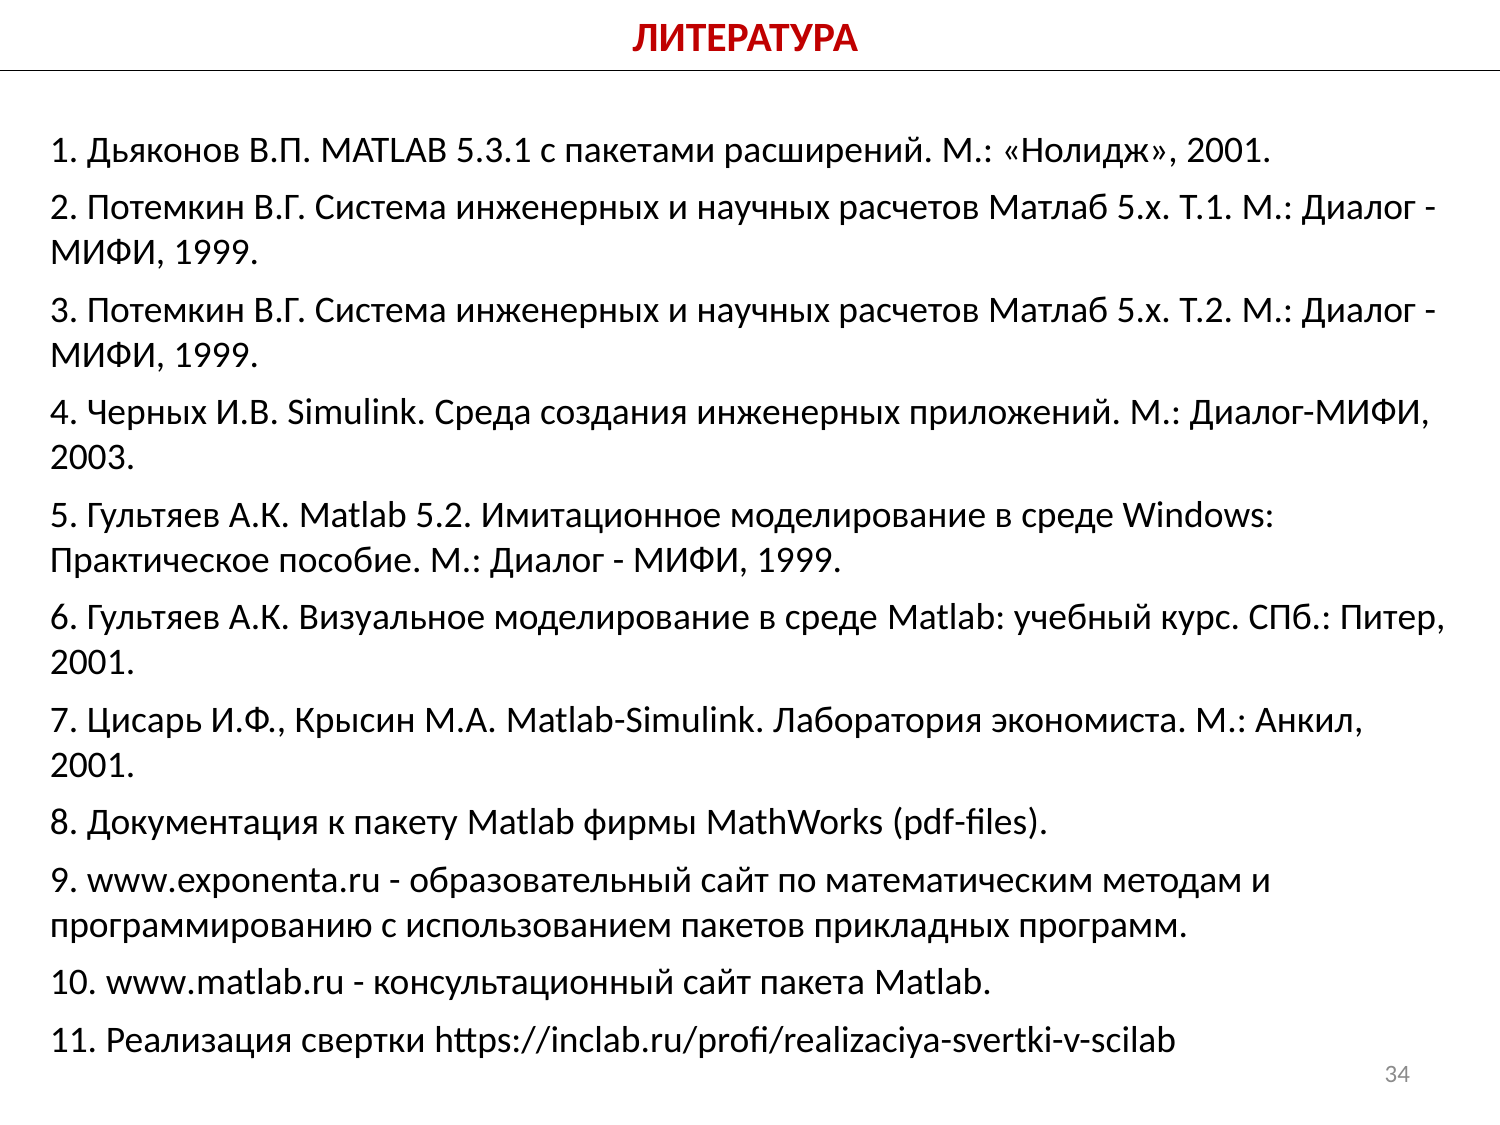

ЛИТЕРАТУРА
1. Дьяконов В.П. MATLAB 5.3.1 с пакетами расширений. М.: «Нолидж», 2001.
2. Потемкин В.Г. Система инженерных и научных расчетов Матлаб 5.x. Т.1. М.: Диалог - МИФИ, 1999.
3. Потемкин В.Г. Система инженерных и научных расчетов Матлаб 5.x. Т.2. М.: Диалог - МИФИ, 1999.
4. Черных И.В. Simulink. Среда создания инженерных приложений. М.: Диалог-МИФИ, 2003.
5. Гультяев А.К. Matlab 5.2. Имитационное моделирование в среде Windows: Практическое пособие. М.: Диалог - МИФИ, 1999.
6. Гультяев А.К. Визуальное моделирование в среде Matlab: учебный курс. СПб.: Питер, 2001.
7. Цисарь И.Ф., Крысин М.А. Matlab-Simulink. Лаборатория экономиста. М.: Анкил, 2001.
8. Документация к пакету Matlab фирмы MathWorks (pdf-files).
9. www.exponenta.ru - образовательный сайт по математическим методам и программированию с использованием пакетов прикладных программ.
10. www.matlab.ru - консультационный сайт пакета Matlab.
11. Реализация свертки https://inclab.ru/profi/realizaciya-svertki-v-scilab

34